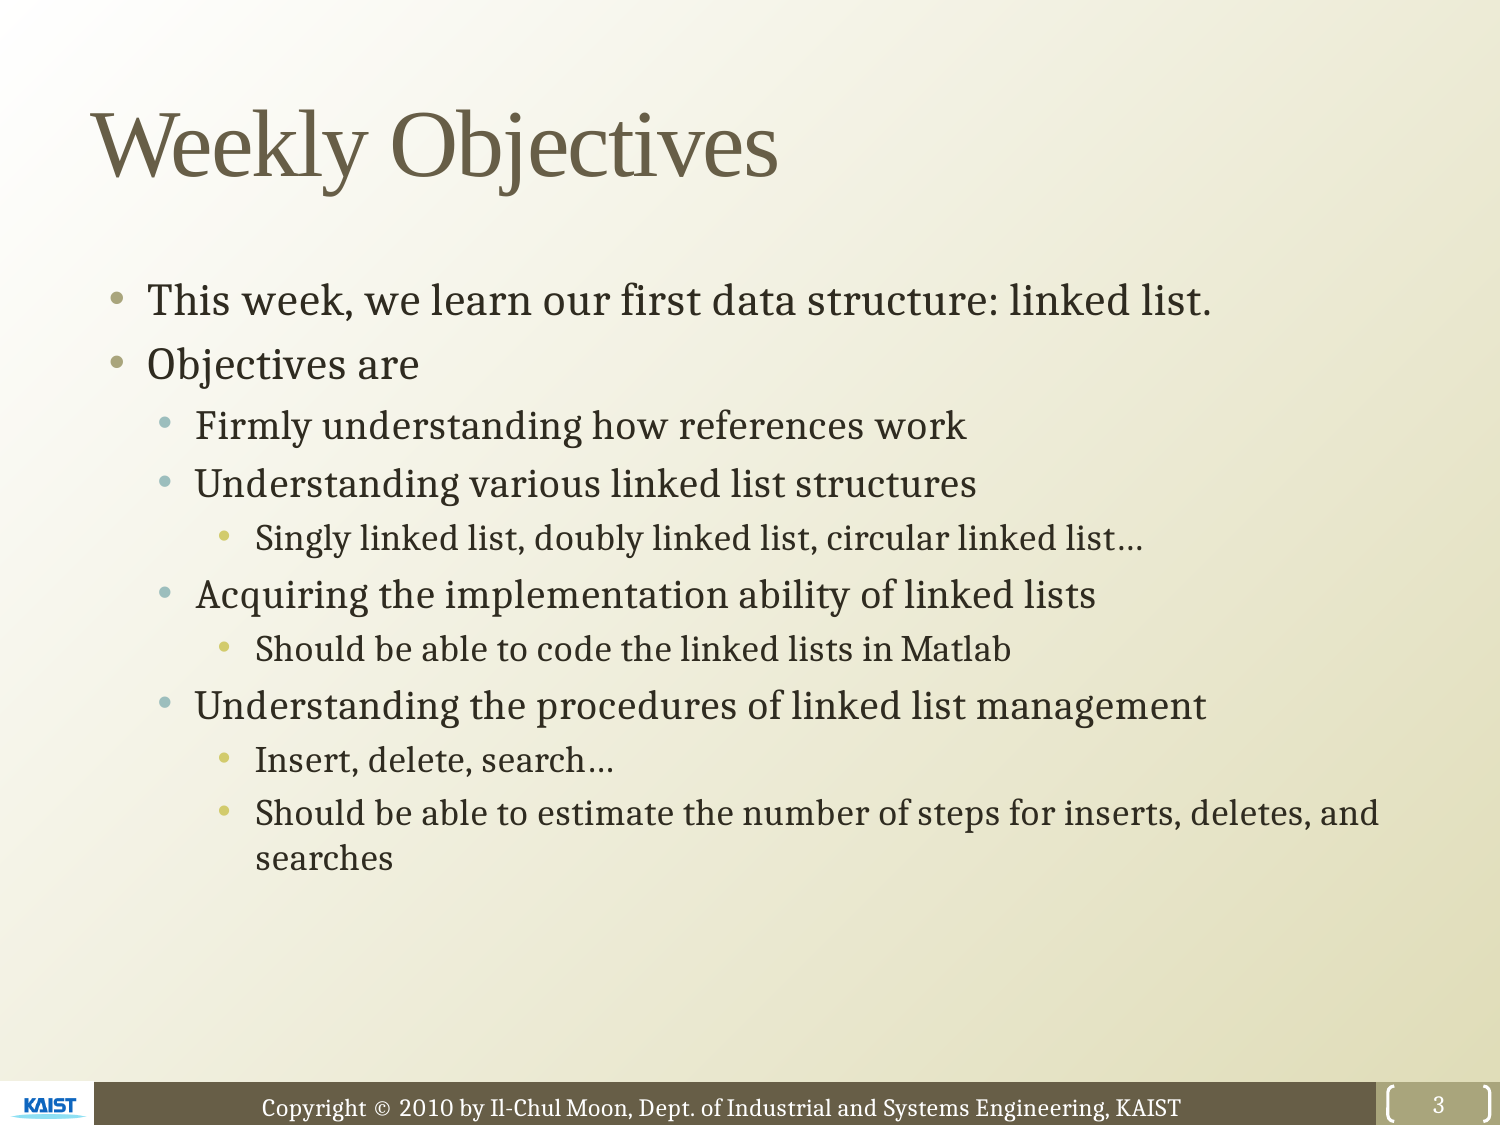

# Weekly Objectives
This week, we learn our first data structure: linked list.
Objectives are
Firmly understanding how references work
Understanding various linked list structures
Singly linked list, doubly linked list, circular linked list…
Acquiring the implementation ability of linked lists
Should be able to code the linked lists in Matlab
Understanding the procedures of linked list management
Insert, delete, search…
Should be able to estimate the number of steps for inserts, deletes, and searches
3